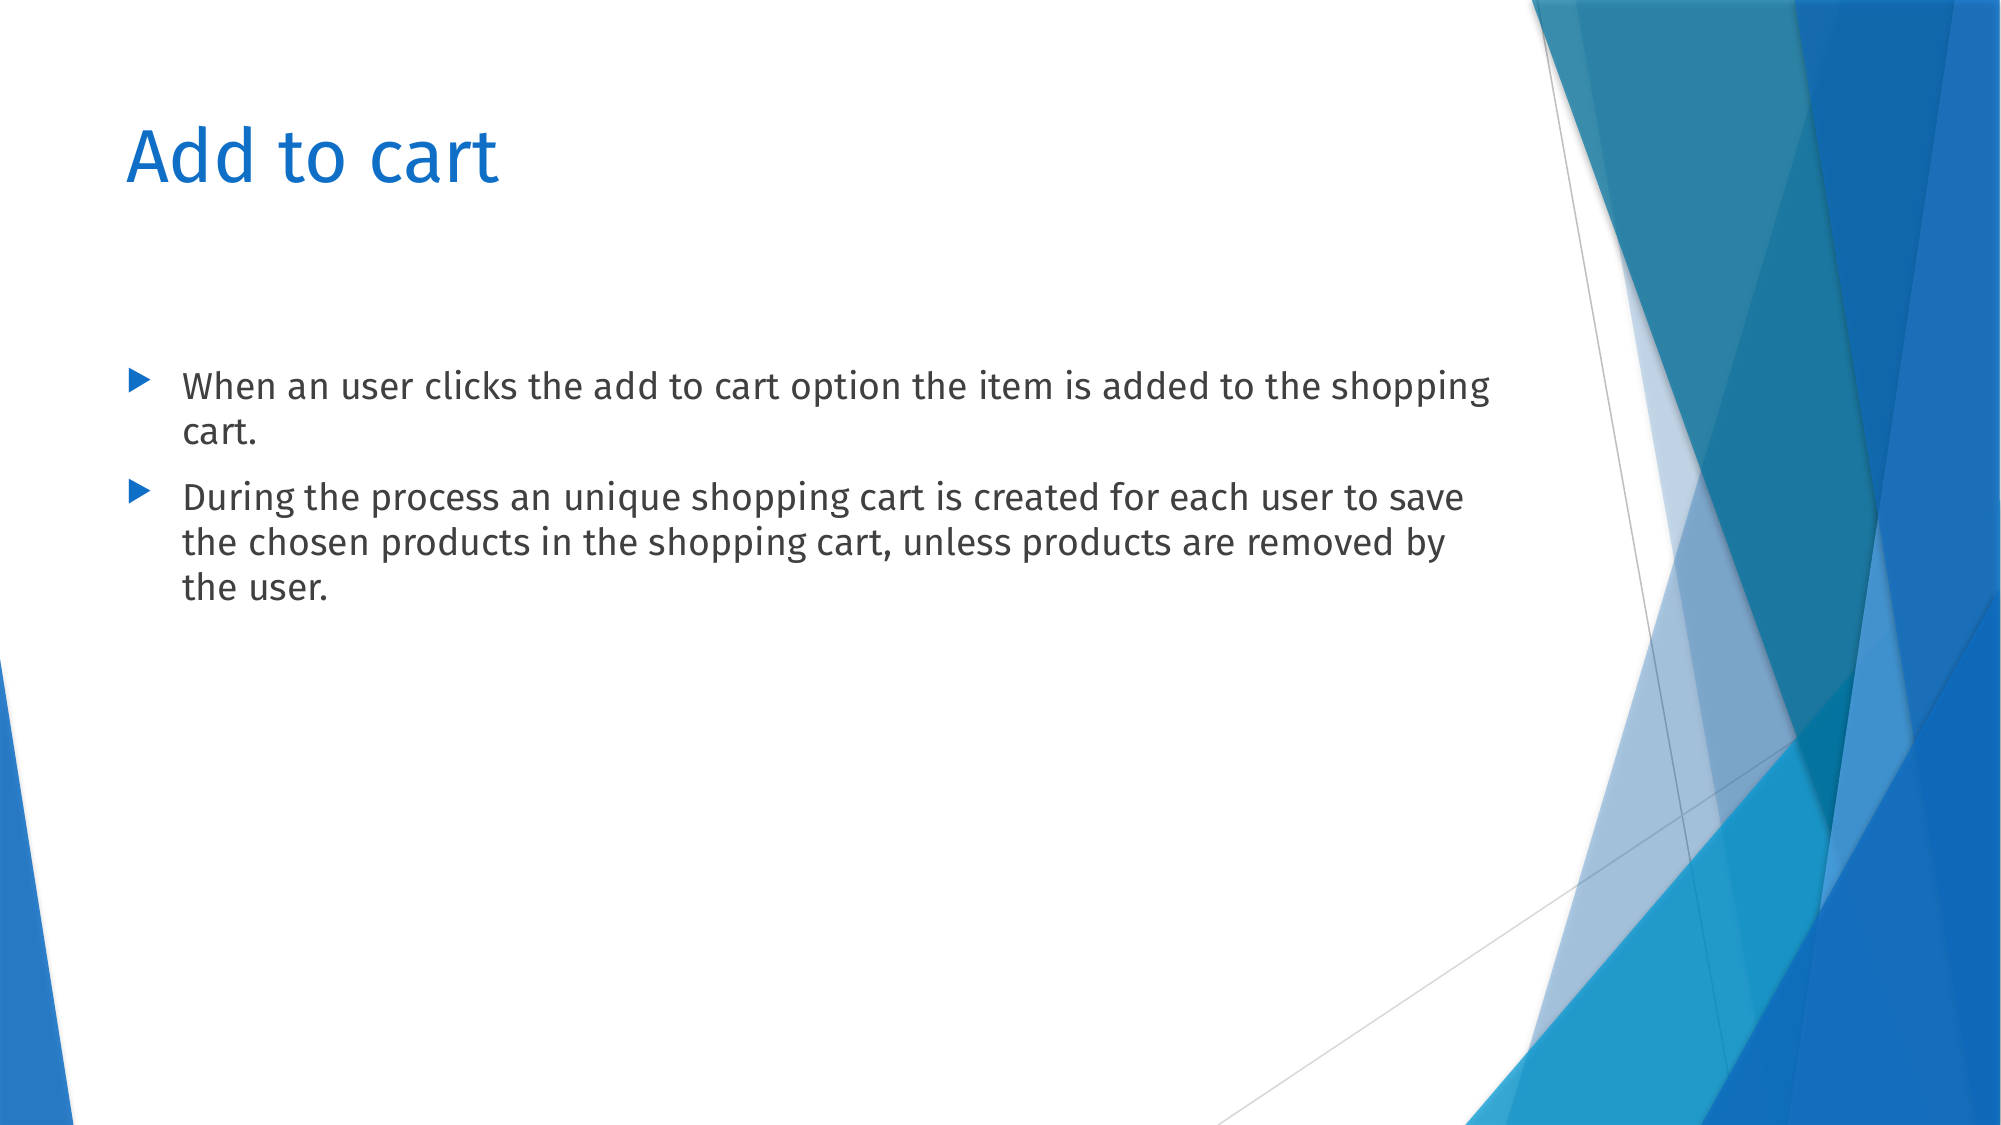

# Add to cart
When an user clicks the add to cart option the item is added to the shopping cart.
During the process an unique shopping cart is created for each user to save the chosen products in the shopping cart, unless products are removed by the user.